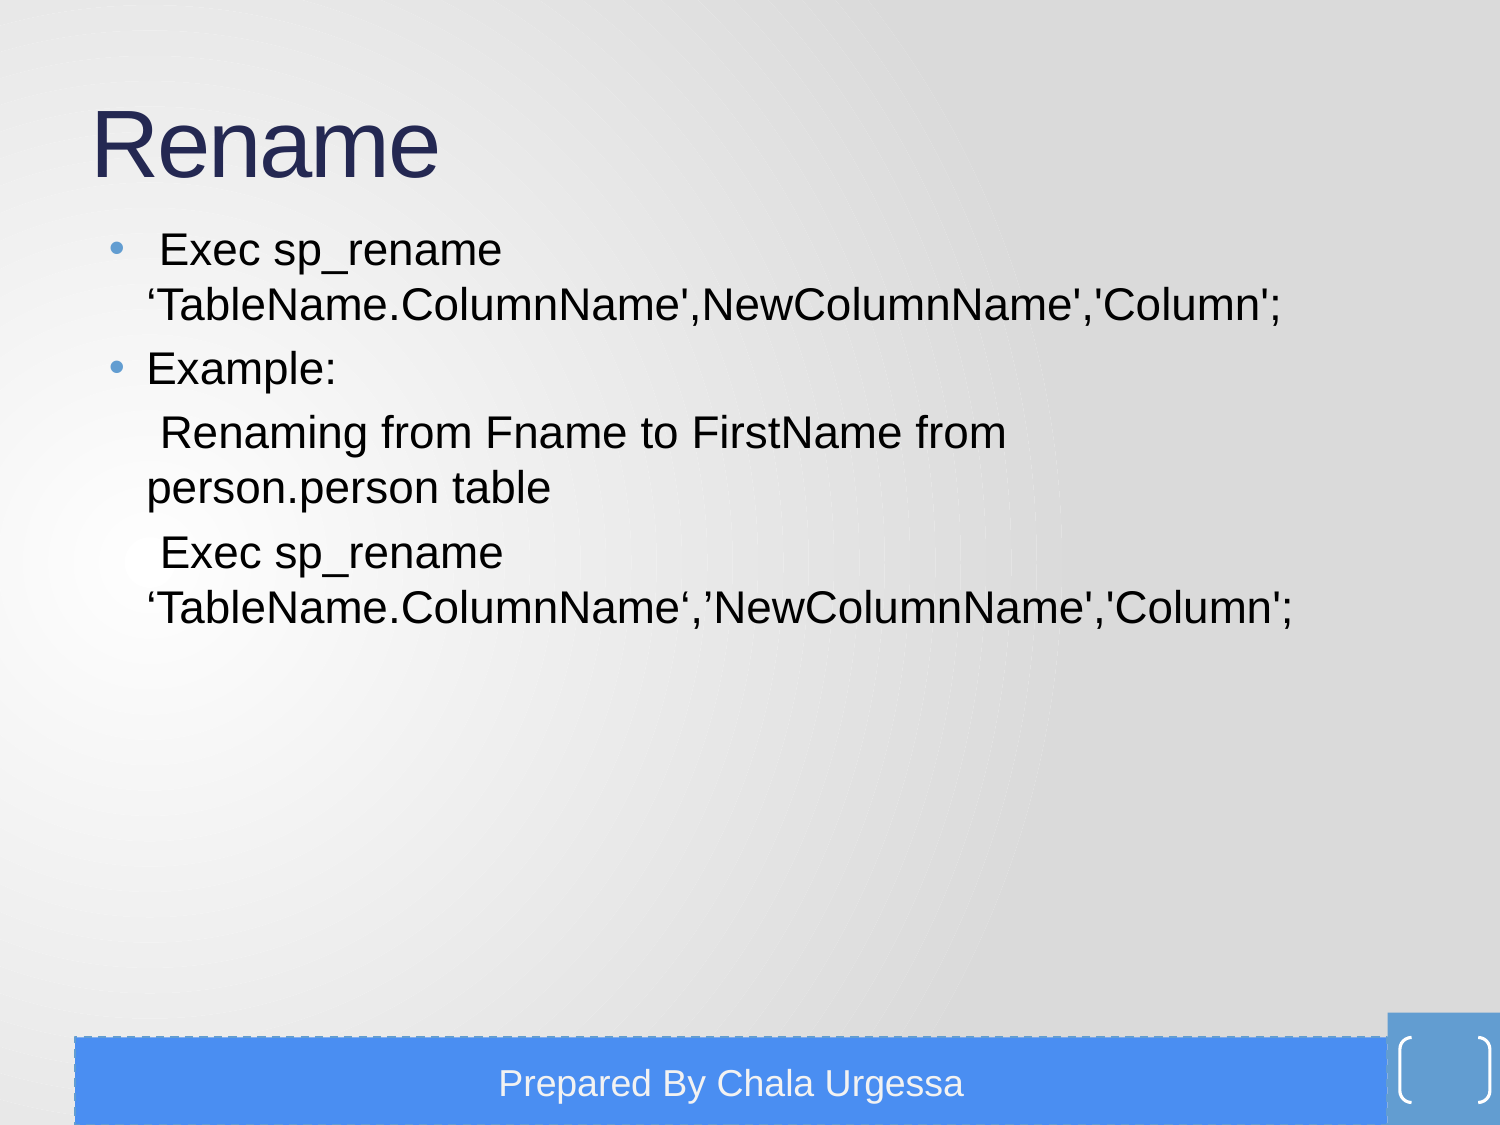

# Rename
 Exec sp_rename ‘TableName.ColumnName',NewColumnName','Column';
Example:
    Renaming from Fname to FirstName from person.person table
    Exec sp_rename ‘TableName.ColumnName‘,’NewColumnName','Column';

10